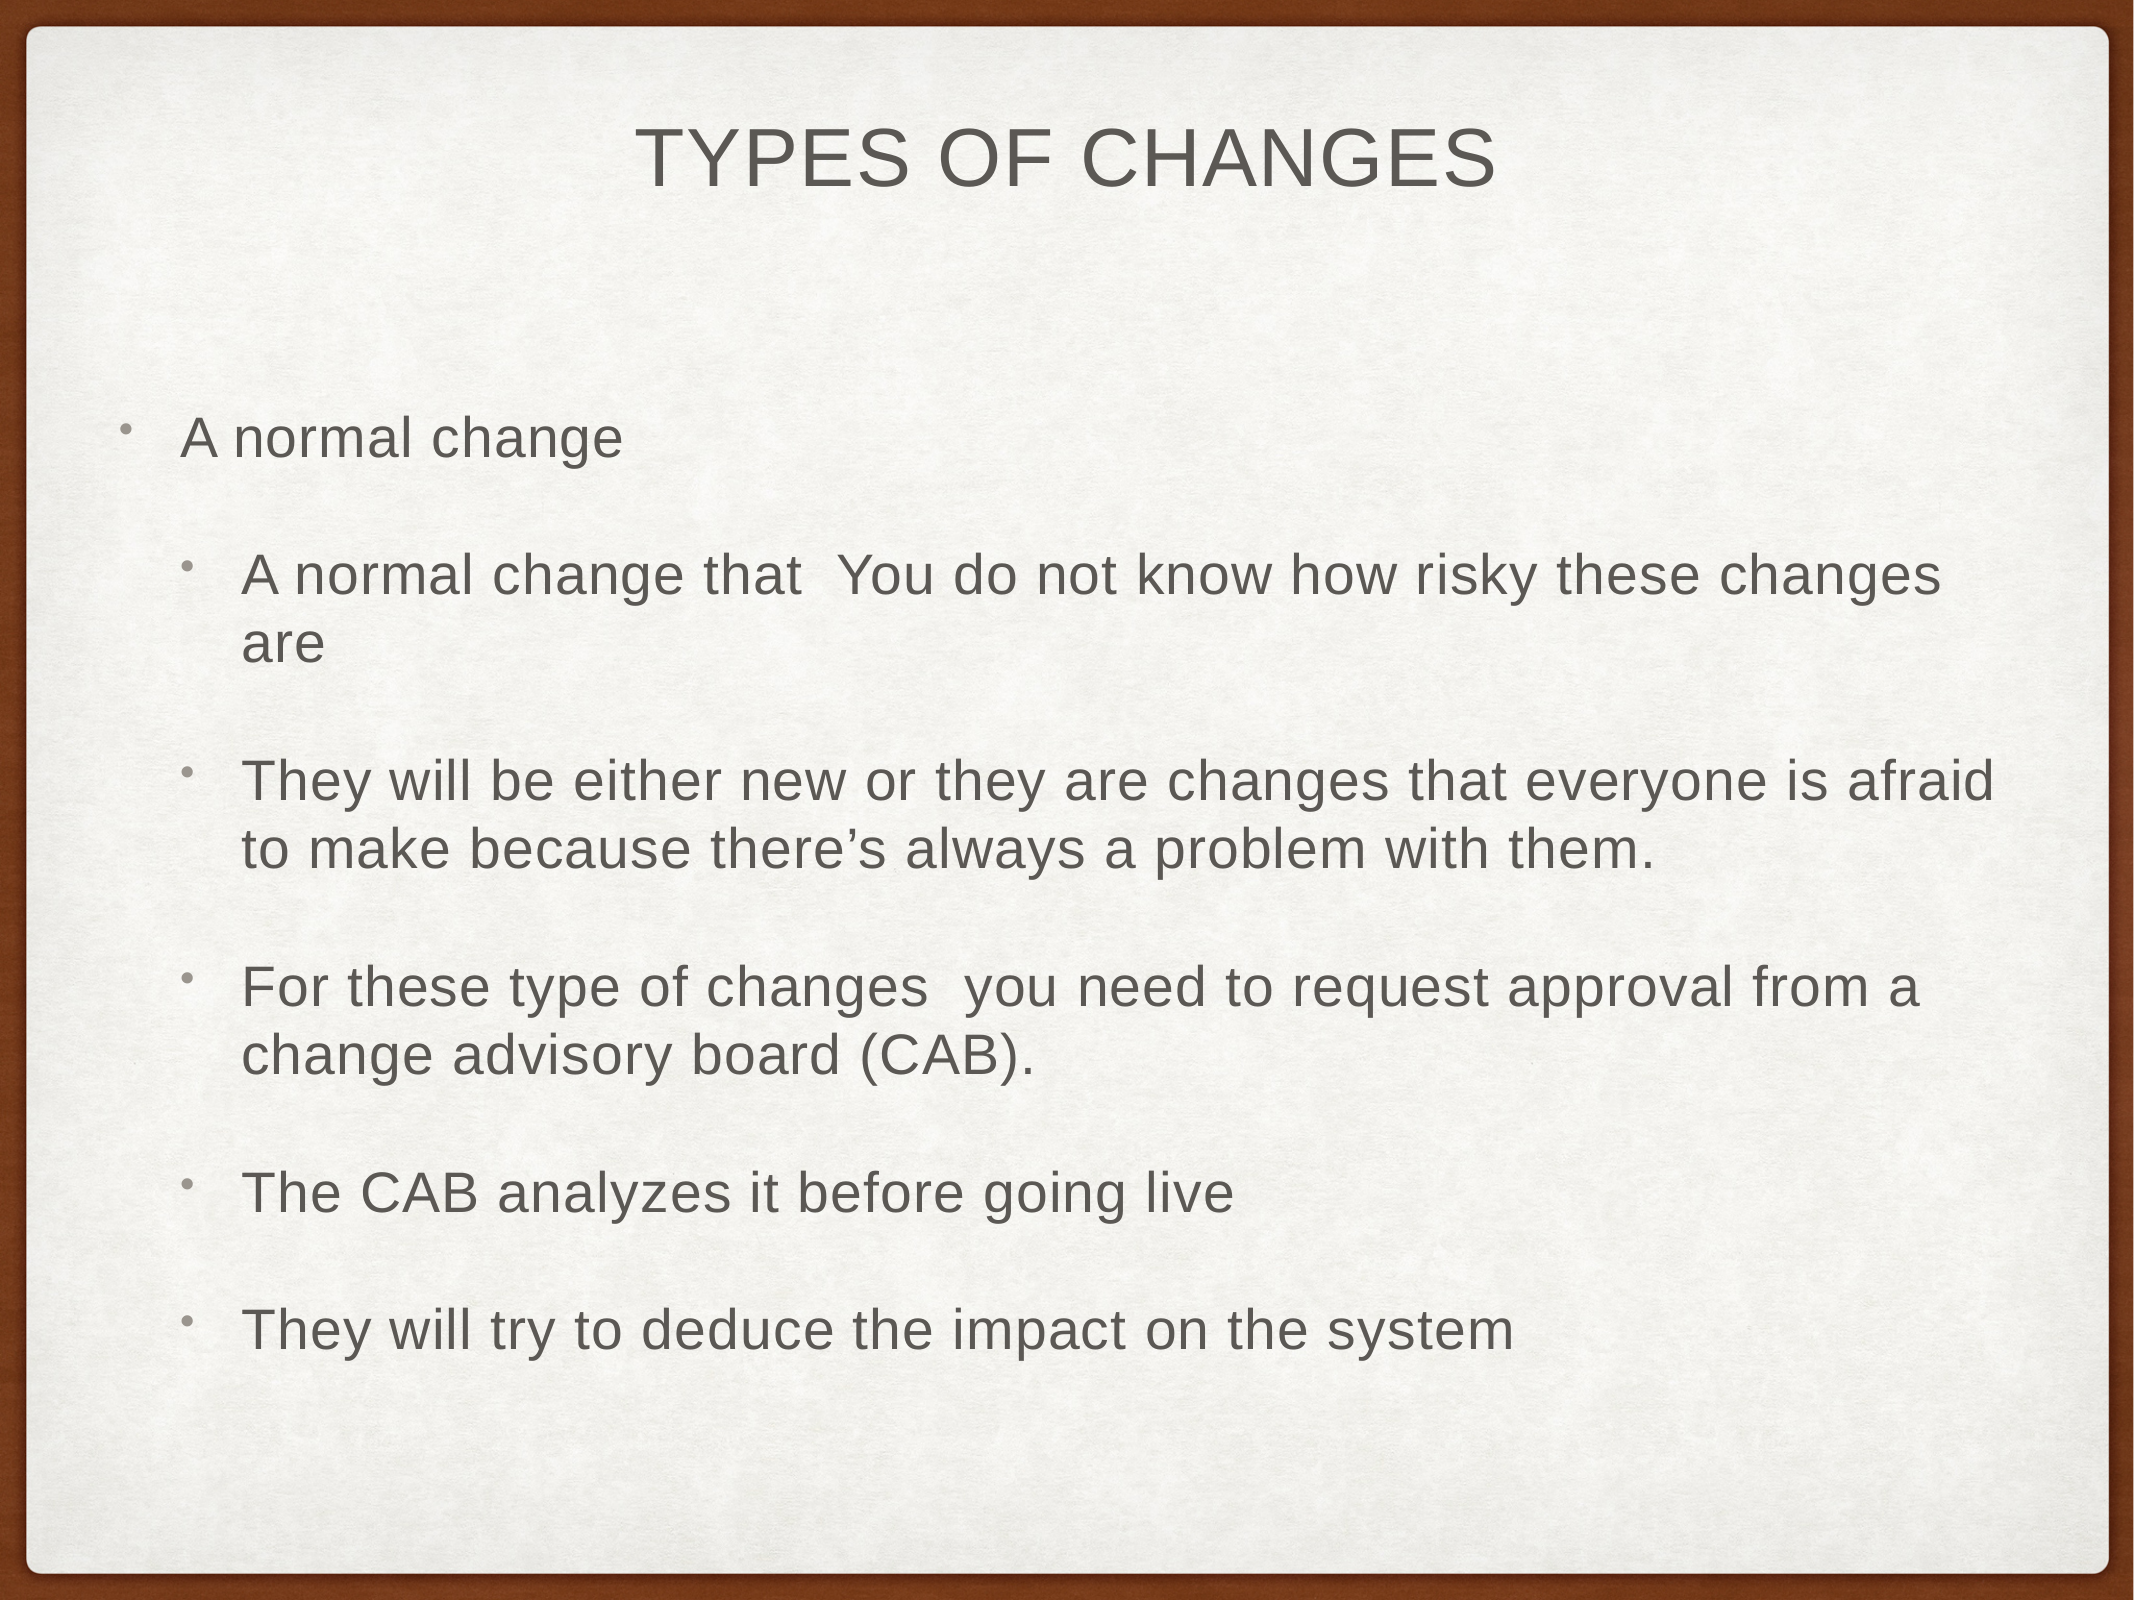

# Types of changes
A normal change
A normal change that  You do not know how risky these changes are
They will be either new or they are changes that everyone is afraid to make because there’s always a problem with them.
For these type of changes  you need to request approval from a change advisory board (CAB).
The CAB analyzes it before going live
They will try to deduce the impact on the system